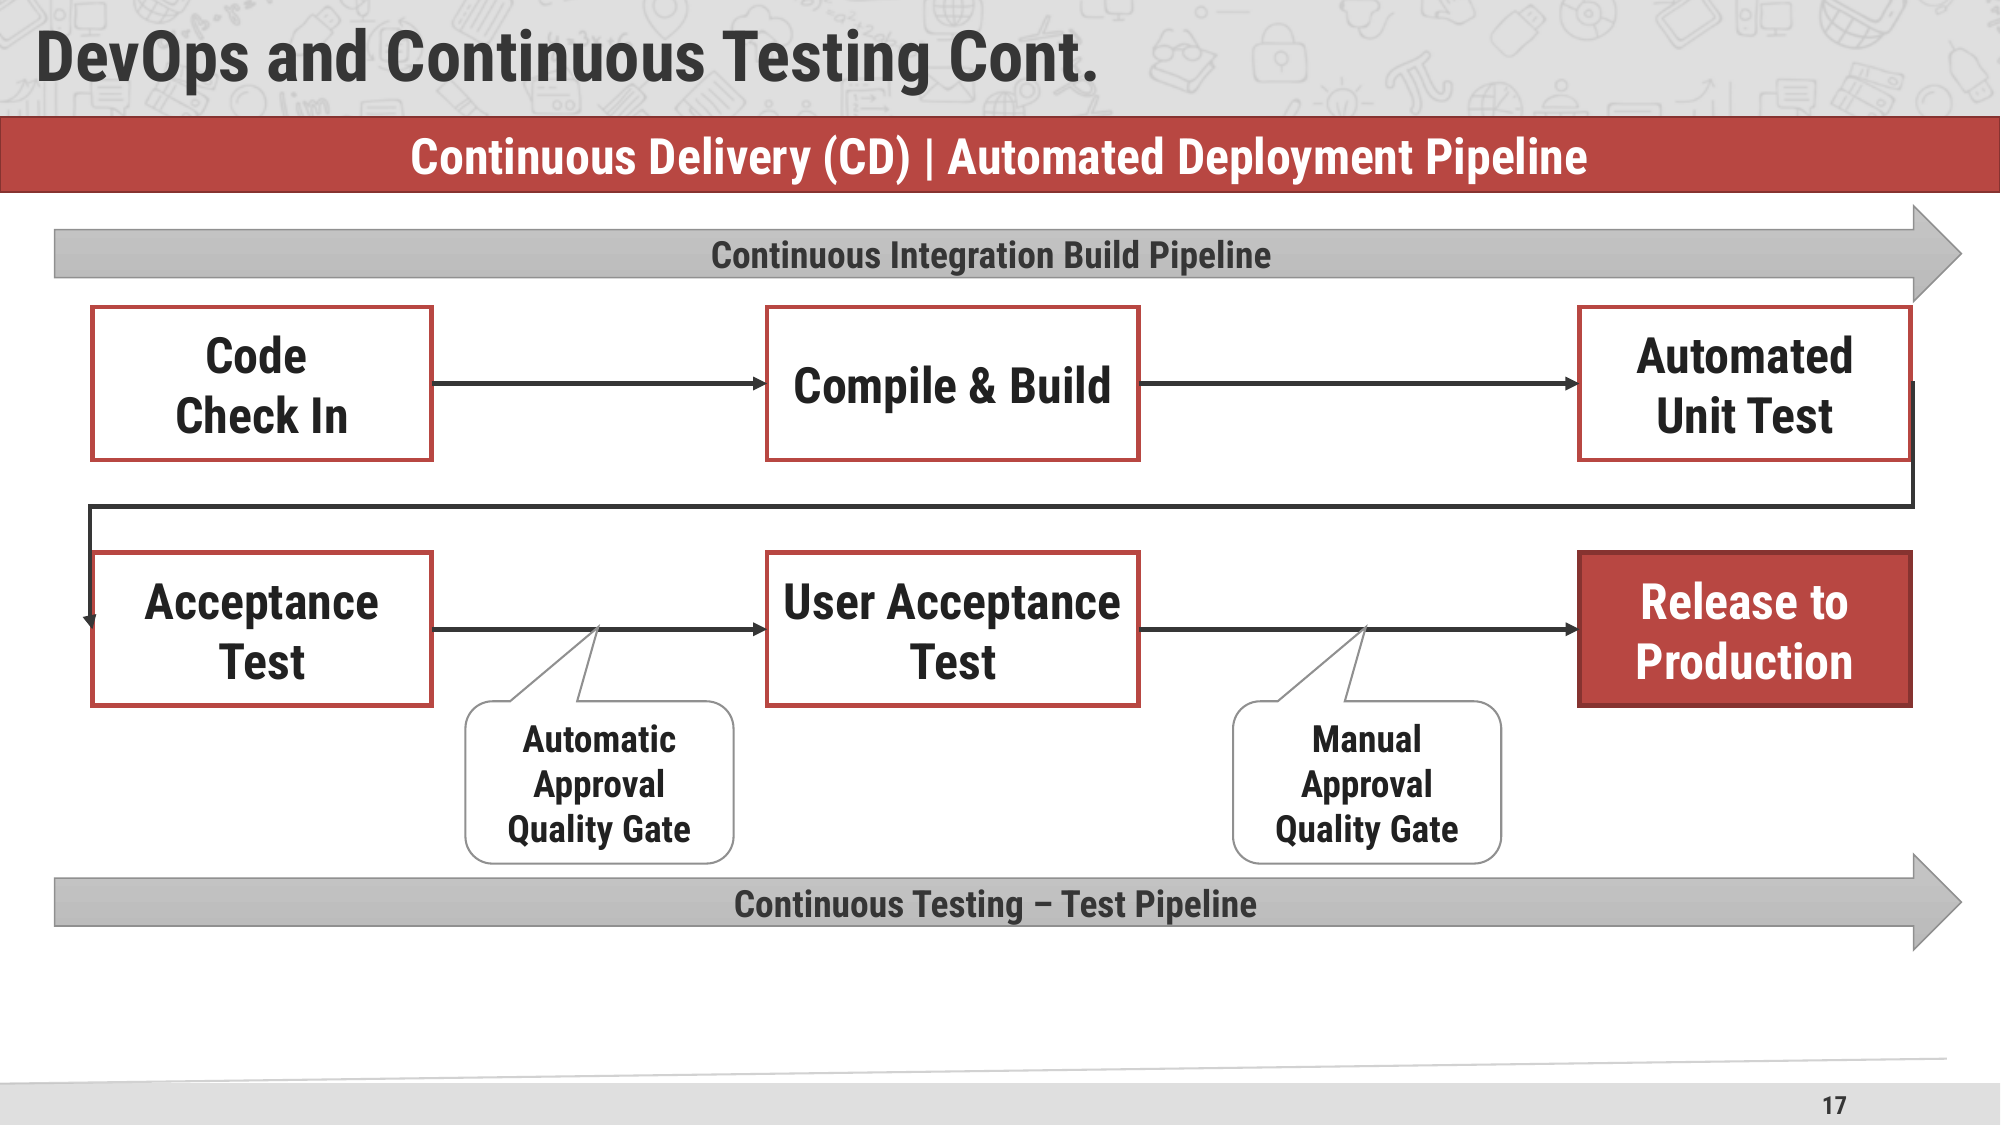

# DevOps and Continuous Testing Cont.
Continuous Delivery (CD) | Automated Deployment Pipeline
Continuous Integration Build Pipeline
Code
Check In
Compile & Build
Automated Unit Test
Acceptance Test
User Acceptance Test
Release to Production
Automatic Approval Quality Gate
Manual Approval Quality Gate
Continuous Testing – Test Pipeline